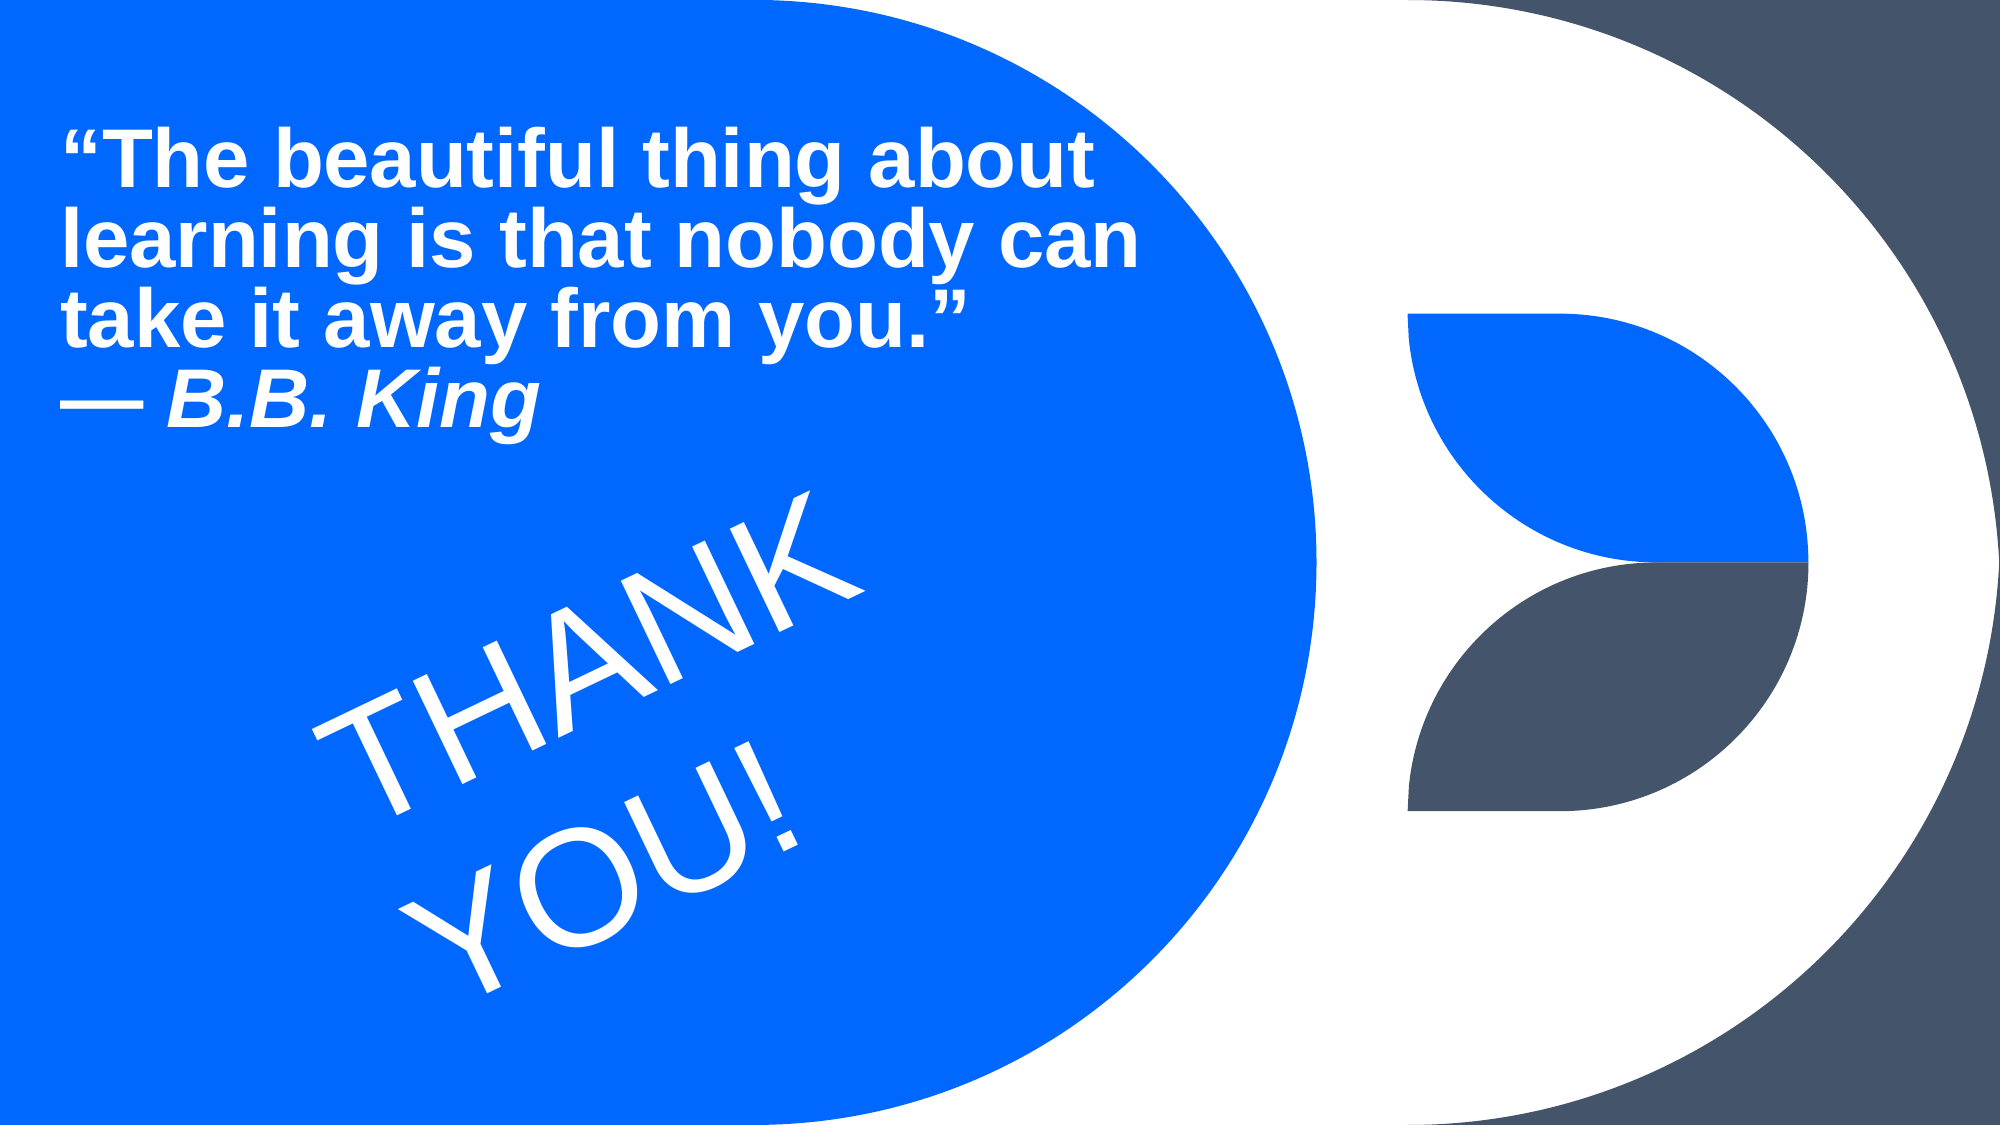

# “The beautiful thing about learning is that nobody can take it away from you.” — B.B. King
THANK YOU!